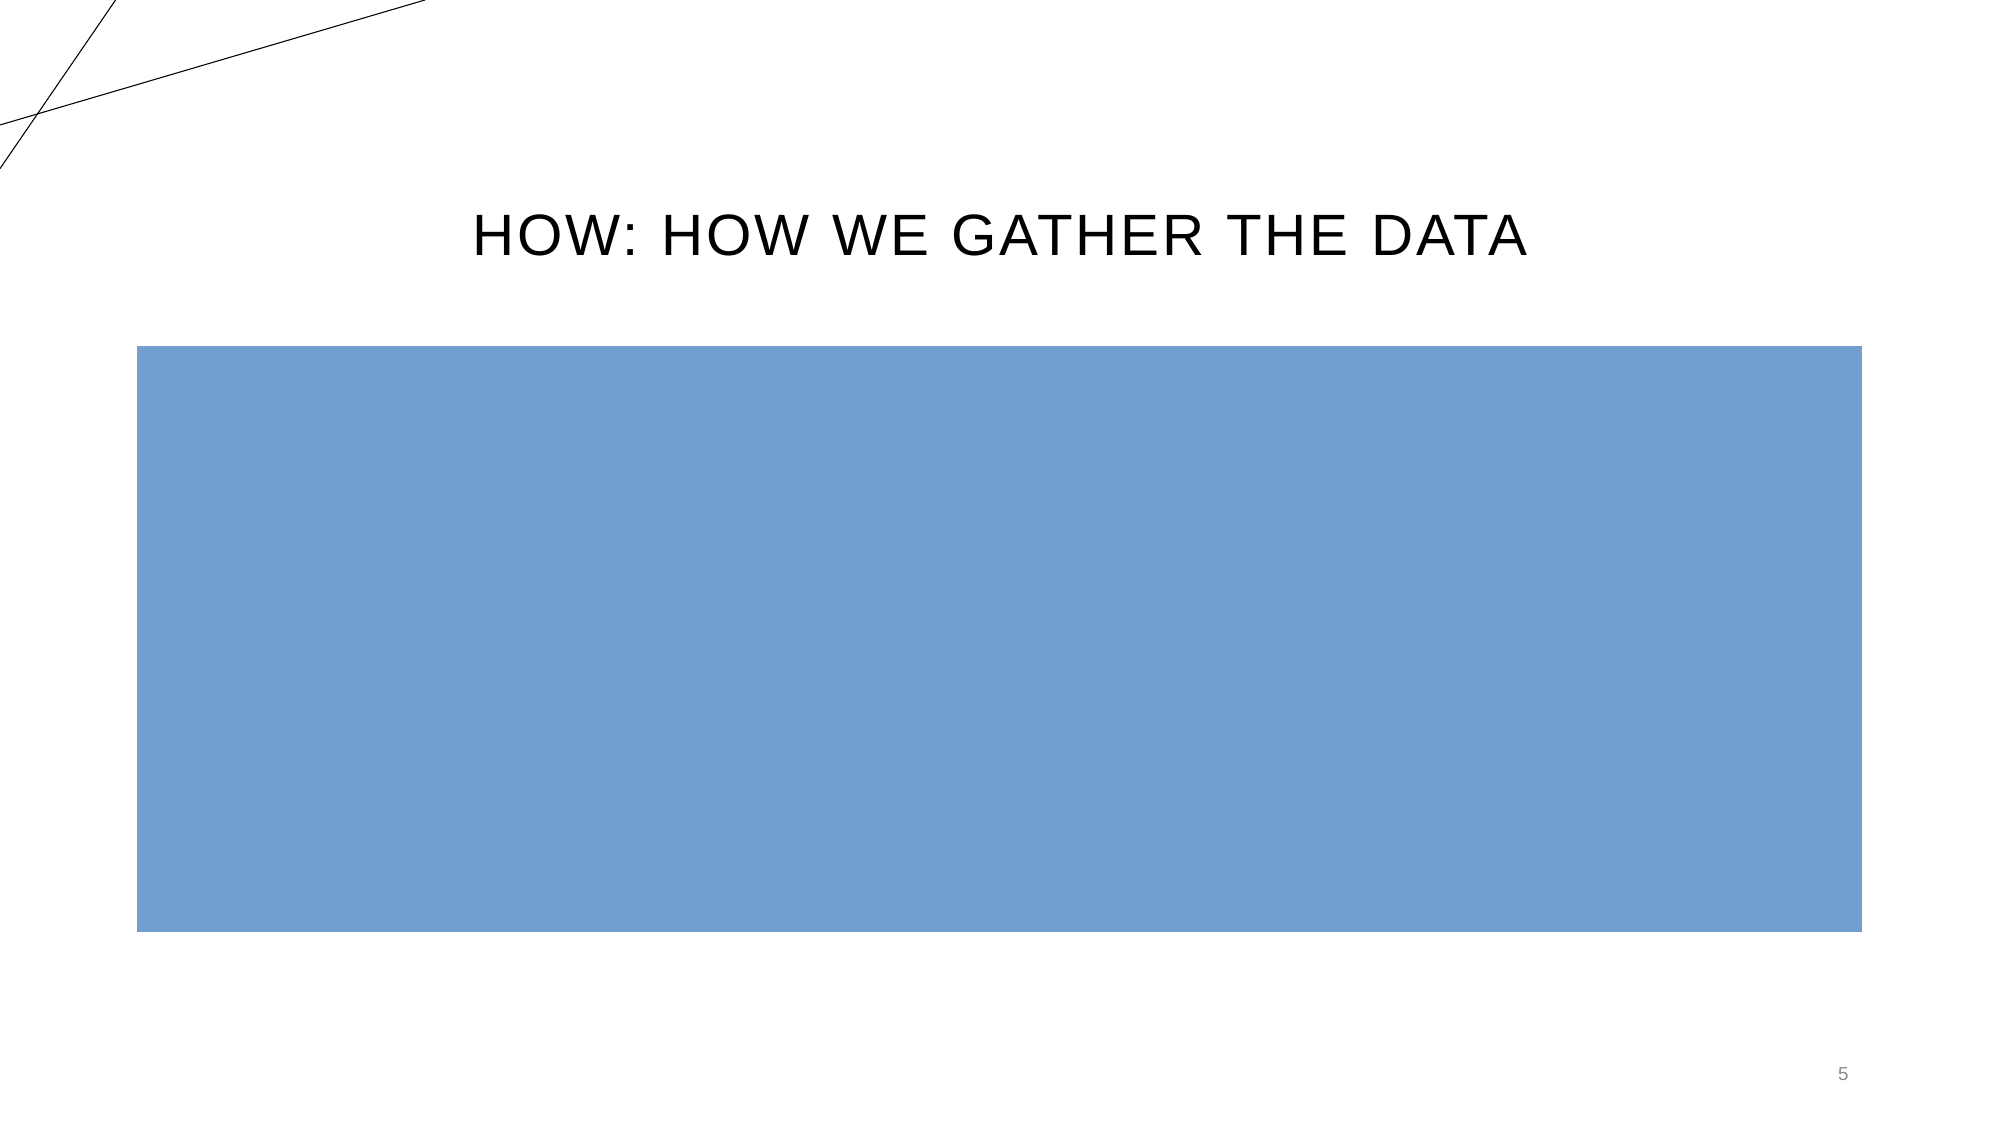

# How: How we gather the data
What data we gathered, how they look like, and what is different in this data
How we organized them and why this way sample of code and output results
5